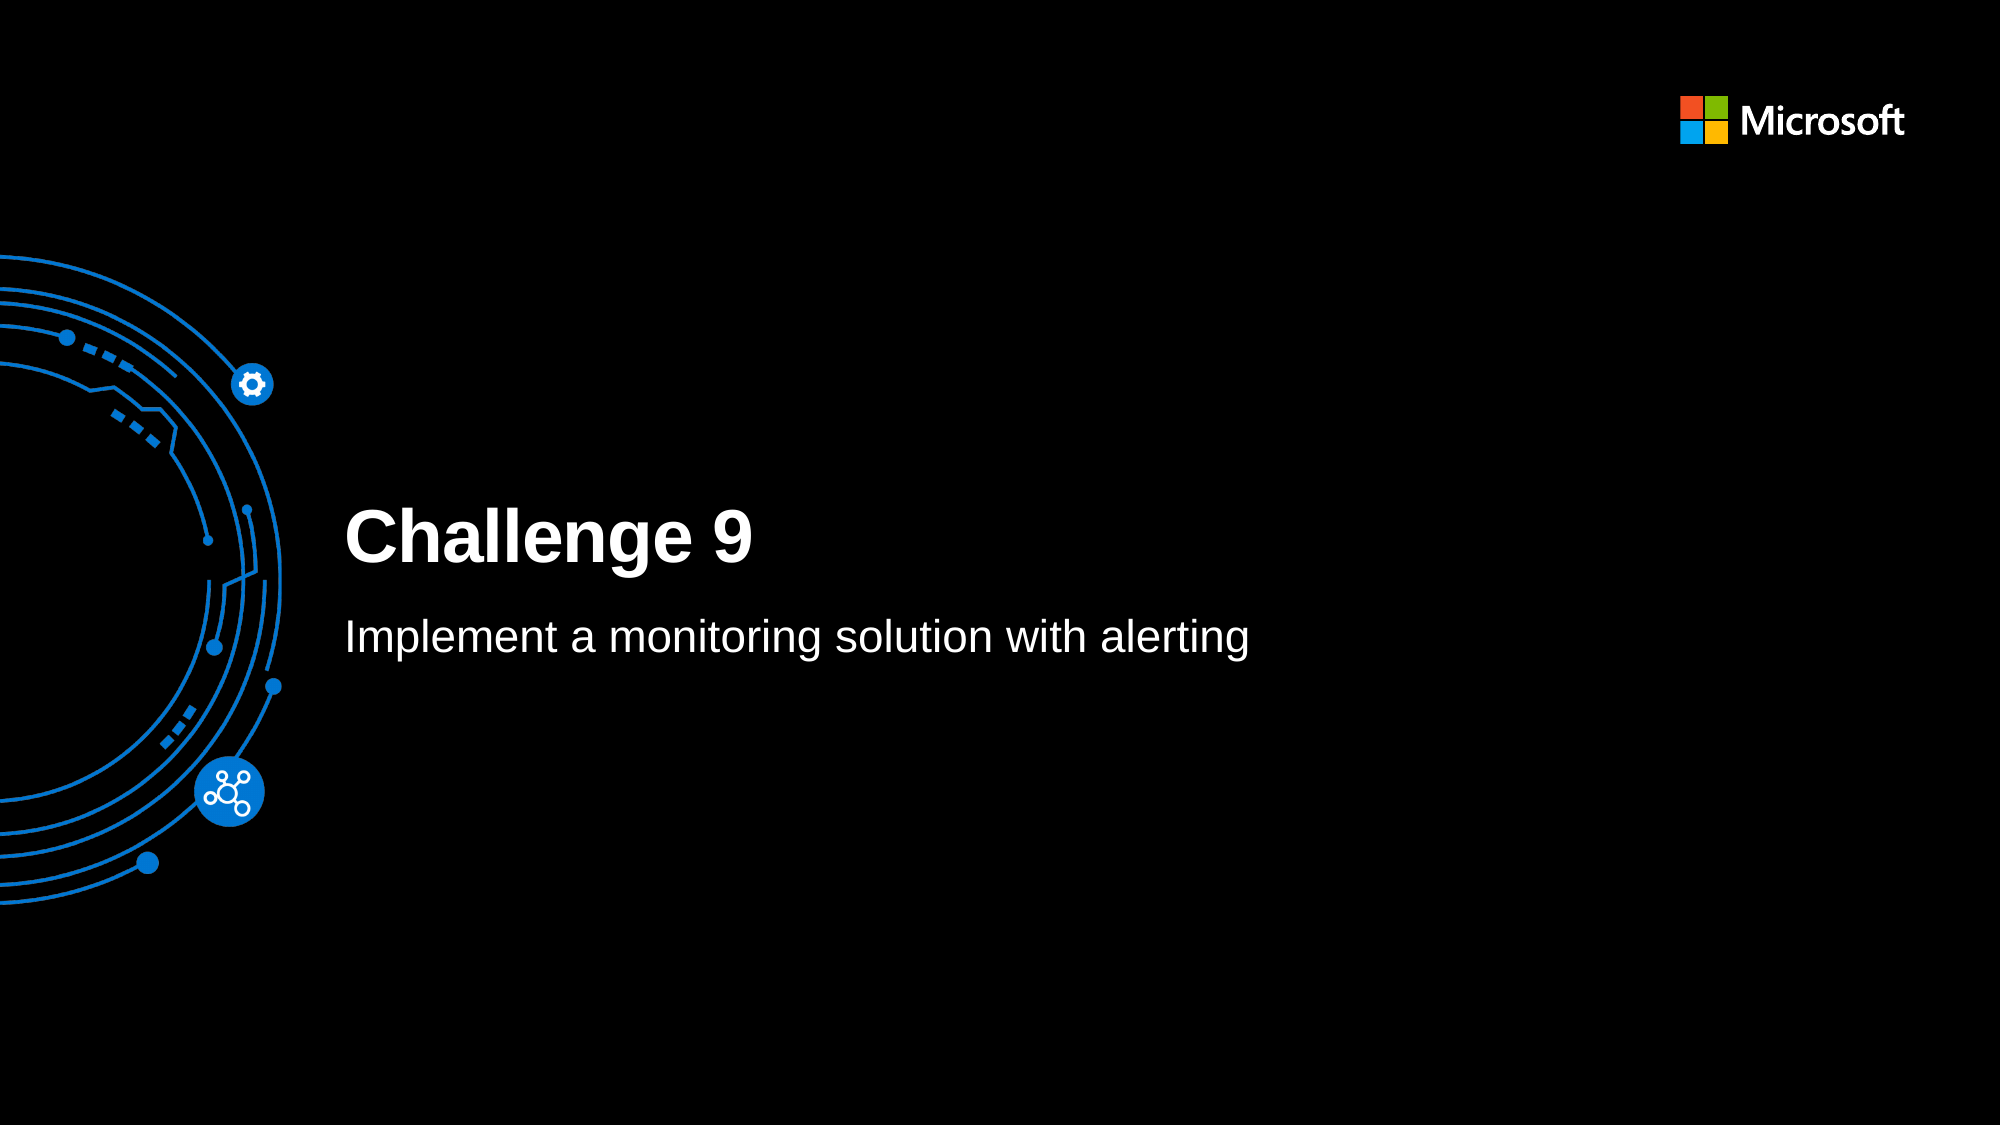

# Challenge 9
Implement a monitoring solution with alerting